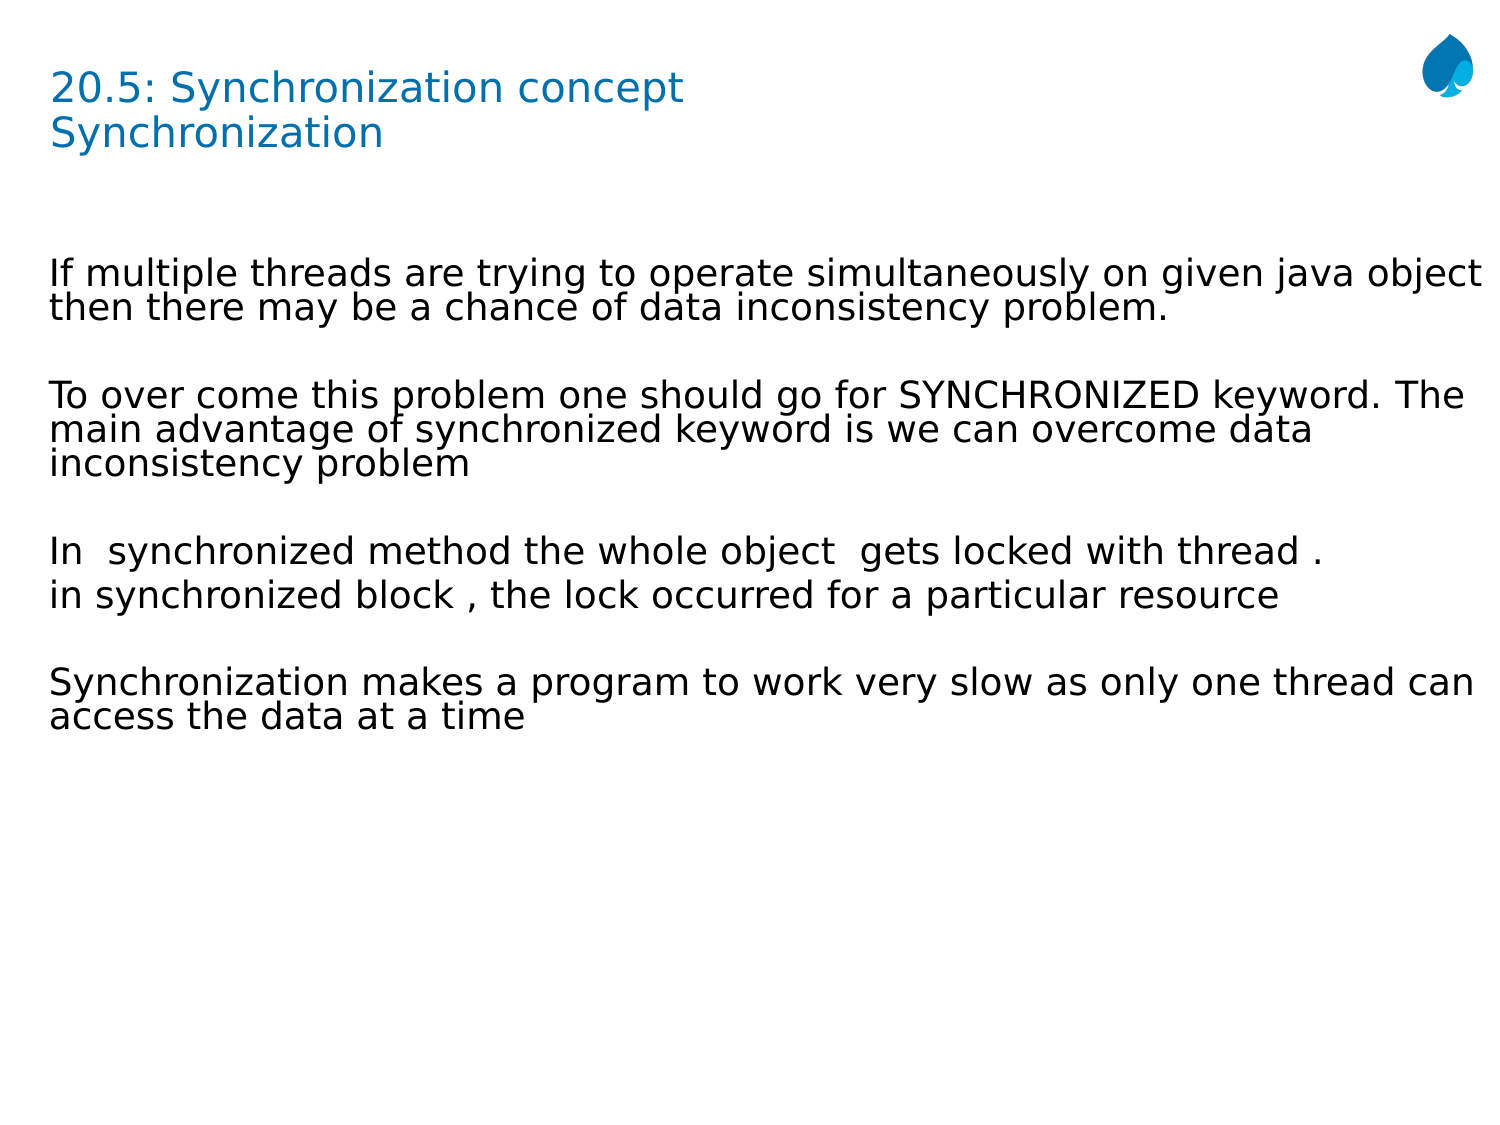

# 20.5: Synchronization concept Synchronization
If multiple threads are trying to operate simultaneously on given java object then there may be a chance of data inconsistency problem.

To over come this problem one should go for SYNCHRONIZED keyword. The main advantage of synchronized keyword is we can overcome data inconsistency problem

In  synchronized method the whole object  gets locked with thread .
in synchronized block , the lock occurred for a particular resource

Synchronization makes a program to work very slow as only one thread can access the data at a time